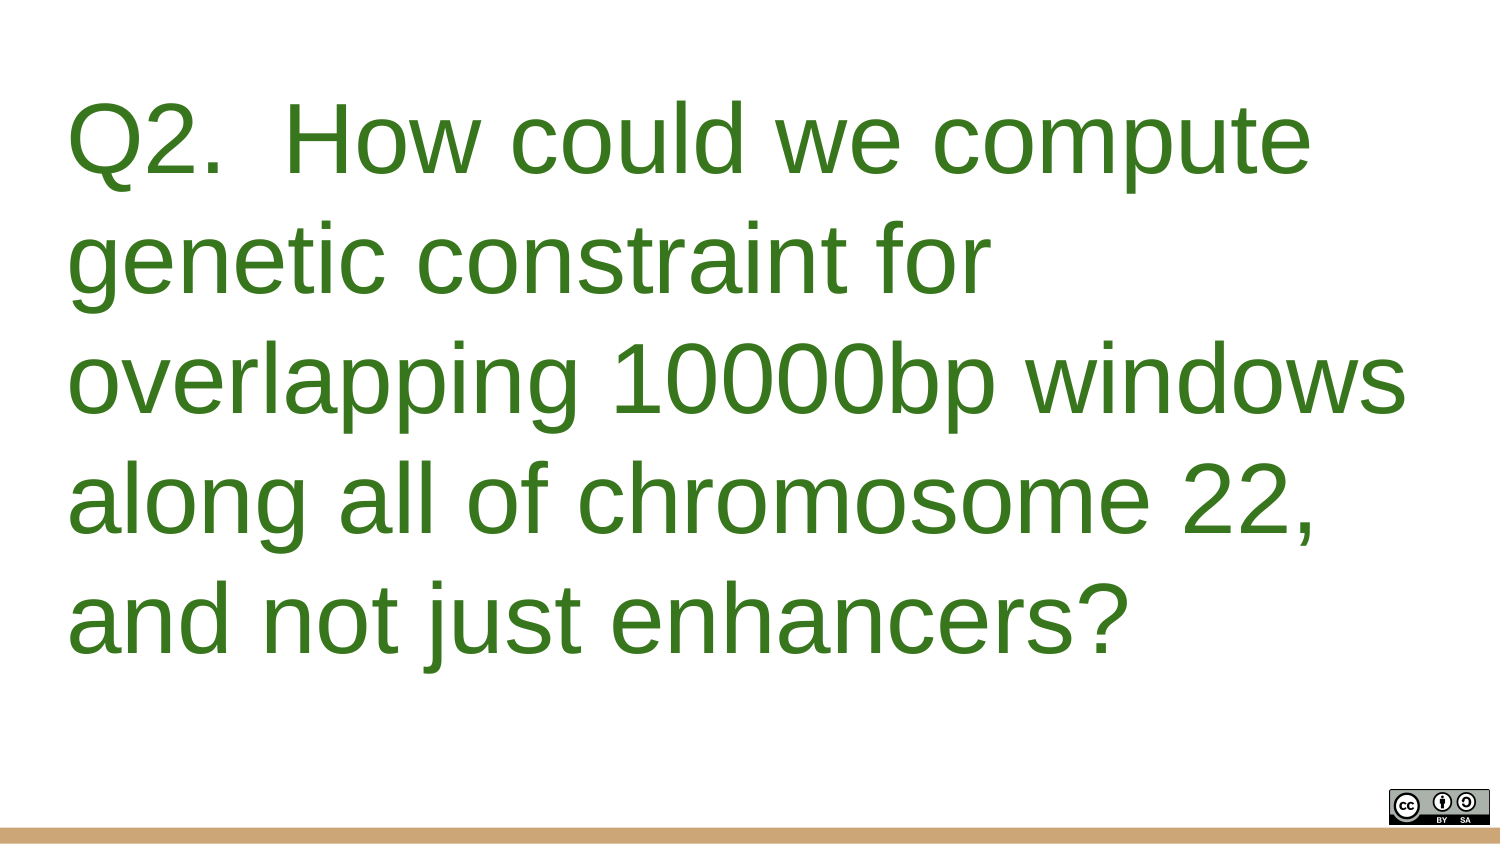

# Q2.  How could we compute genetic constraint for overlapping 10000bp windows along all of chromosome 22, and not just enhancers?